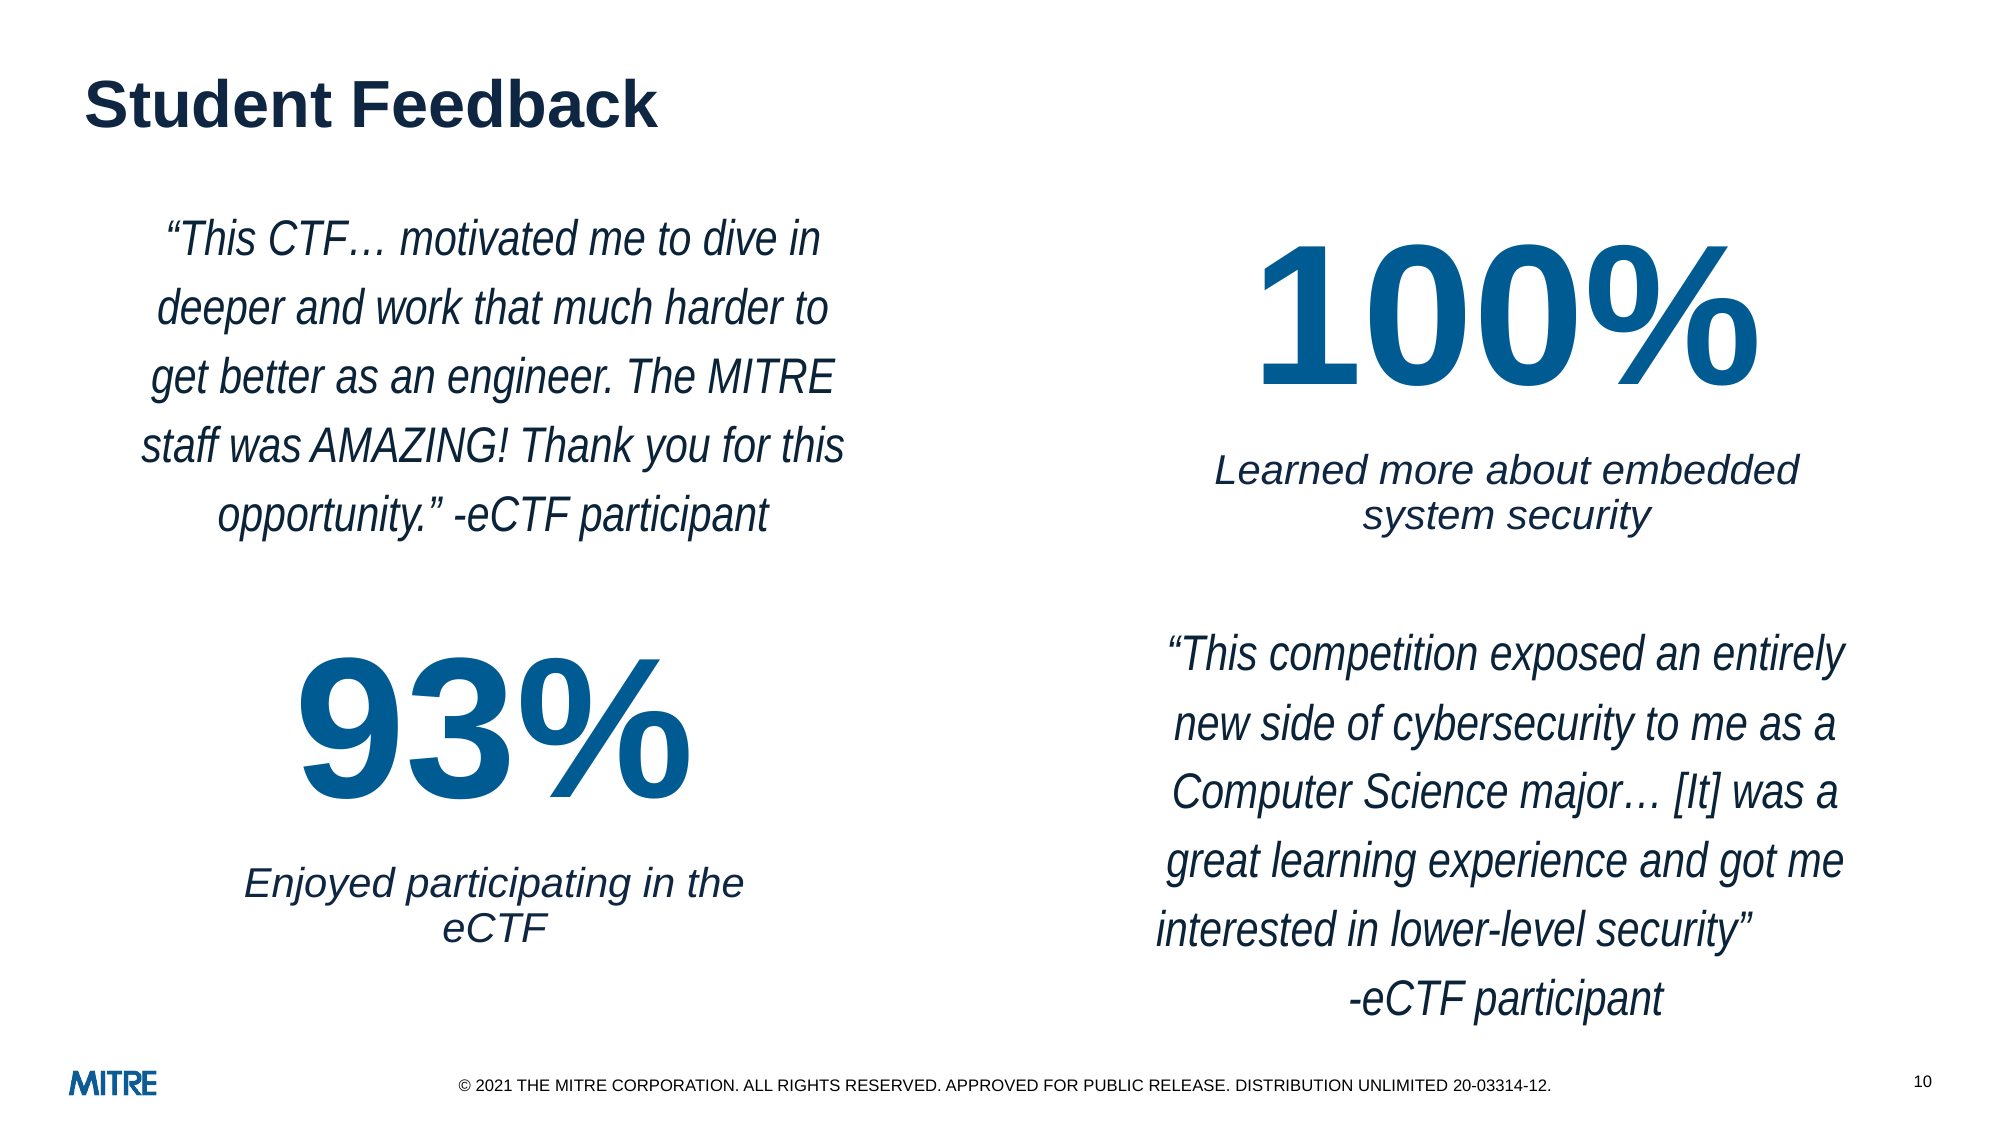

# Student Feedback
100%
Learned more about embedded system security
“This CTF… motivated me to dive in deeper and work that much harder to get better as an engineer. The MITRE staff was AMAZING! Thank you for this opportunity.” -eCTF participant
93%
Enjoyed participating in the eCTF
“This competition exposed an entirely new side of cybersecurity to me as a Computer Science major… [It] was a great learning experience and got me interested in lower-level security”          -eCTF participant
10
© 2021 THE MITRE CORPORATION. ALL RIGHTS RESERVED. Approved for public release. Distribution unlimited 20-03314-12.